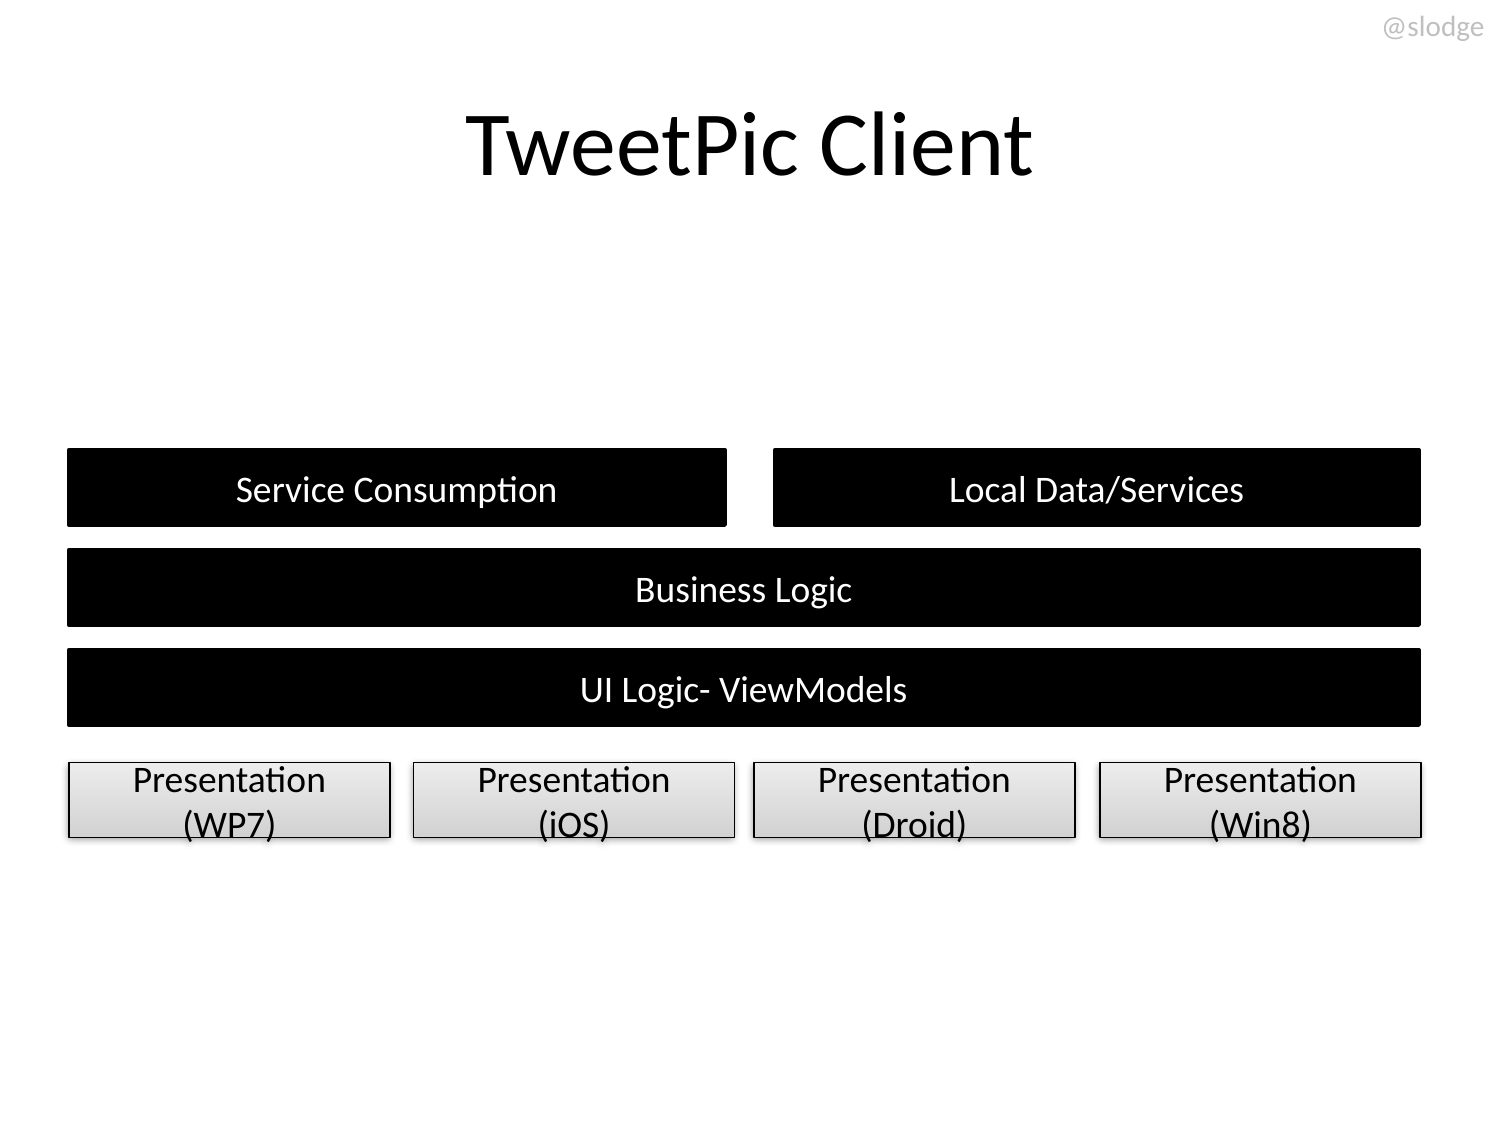

# TweetPic Client

Service Consumption
Local Data/Services
Business Logic
UI Logic- ViewModels
Presentation
(WP7)
Presentation
(iOS)
Presentation
(Droid)
Presentation
(Win8)